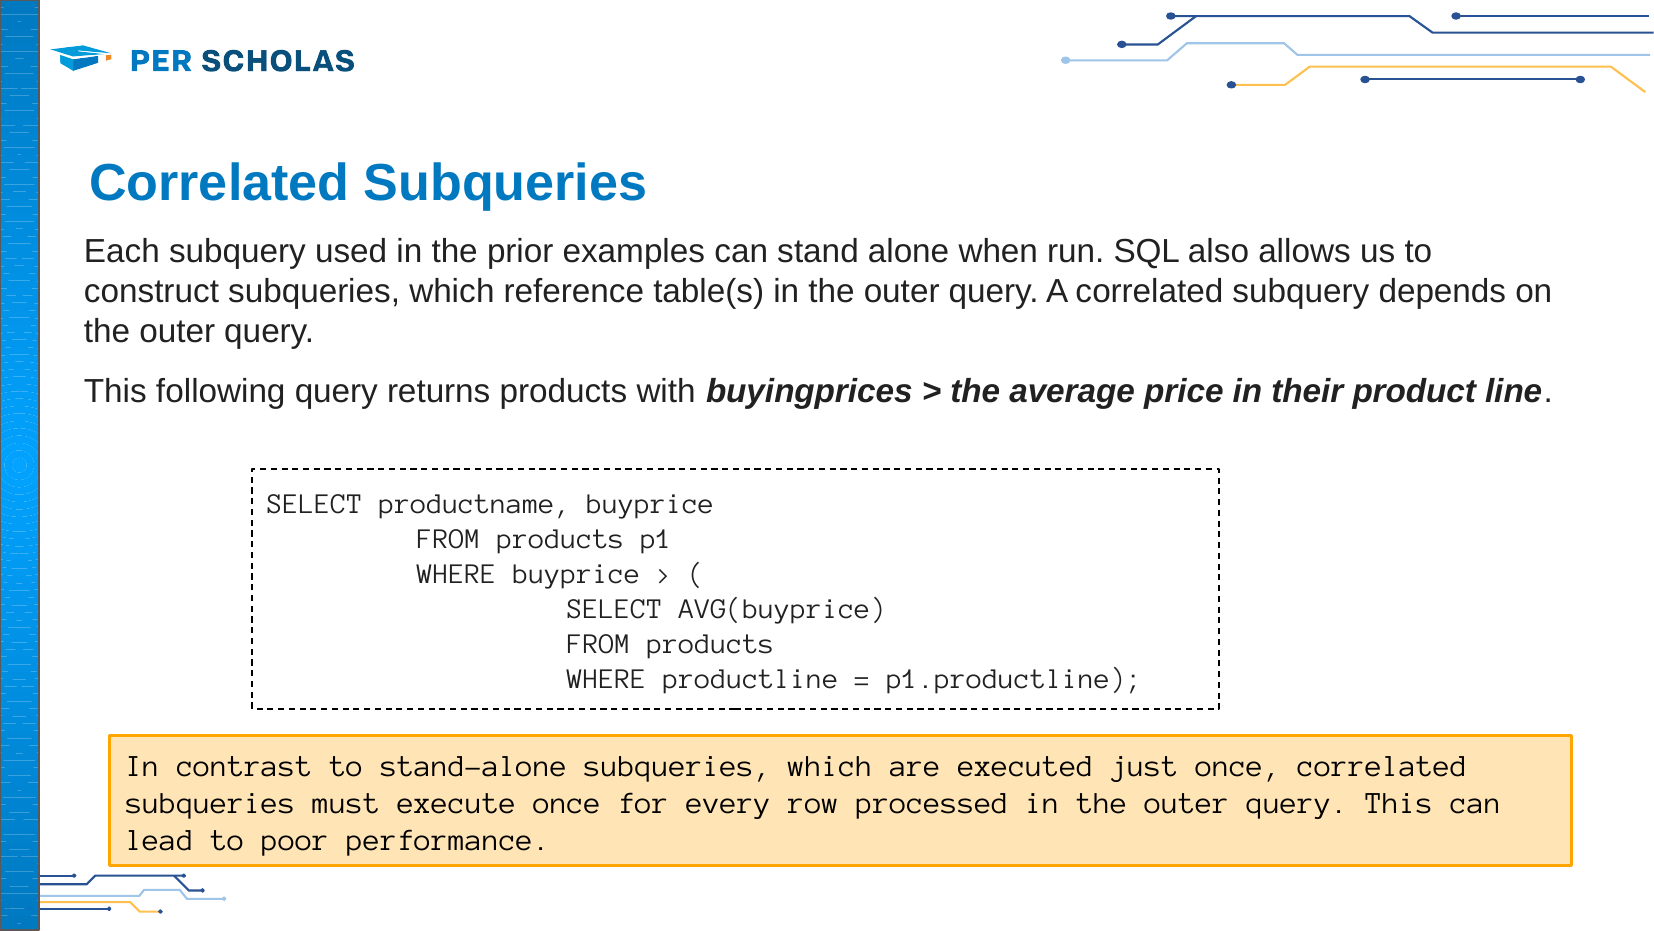

21
# Correlated Subqueries
Each subquery used in the prior examples can stand alone when run. SQL also allows us to construct subqueries, which reference table(s) in the outer query. A correlated subquery depends on the outer query.
This following query returns products with buyingprices > the average price in their product line.
SELECT productname, buyprice
	FROM products p1
	WHERE buyprice > (
		SELECT AVG(buyprice)
		FROM products
		WHERE productline = p1.productline);
In contrast to stand-alone subqueries, which are executed just once, correlated subqueries must execute once for every row processed in the outer query. This can lead to poor performance.